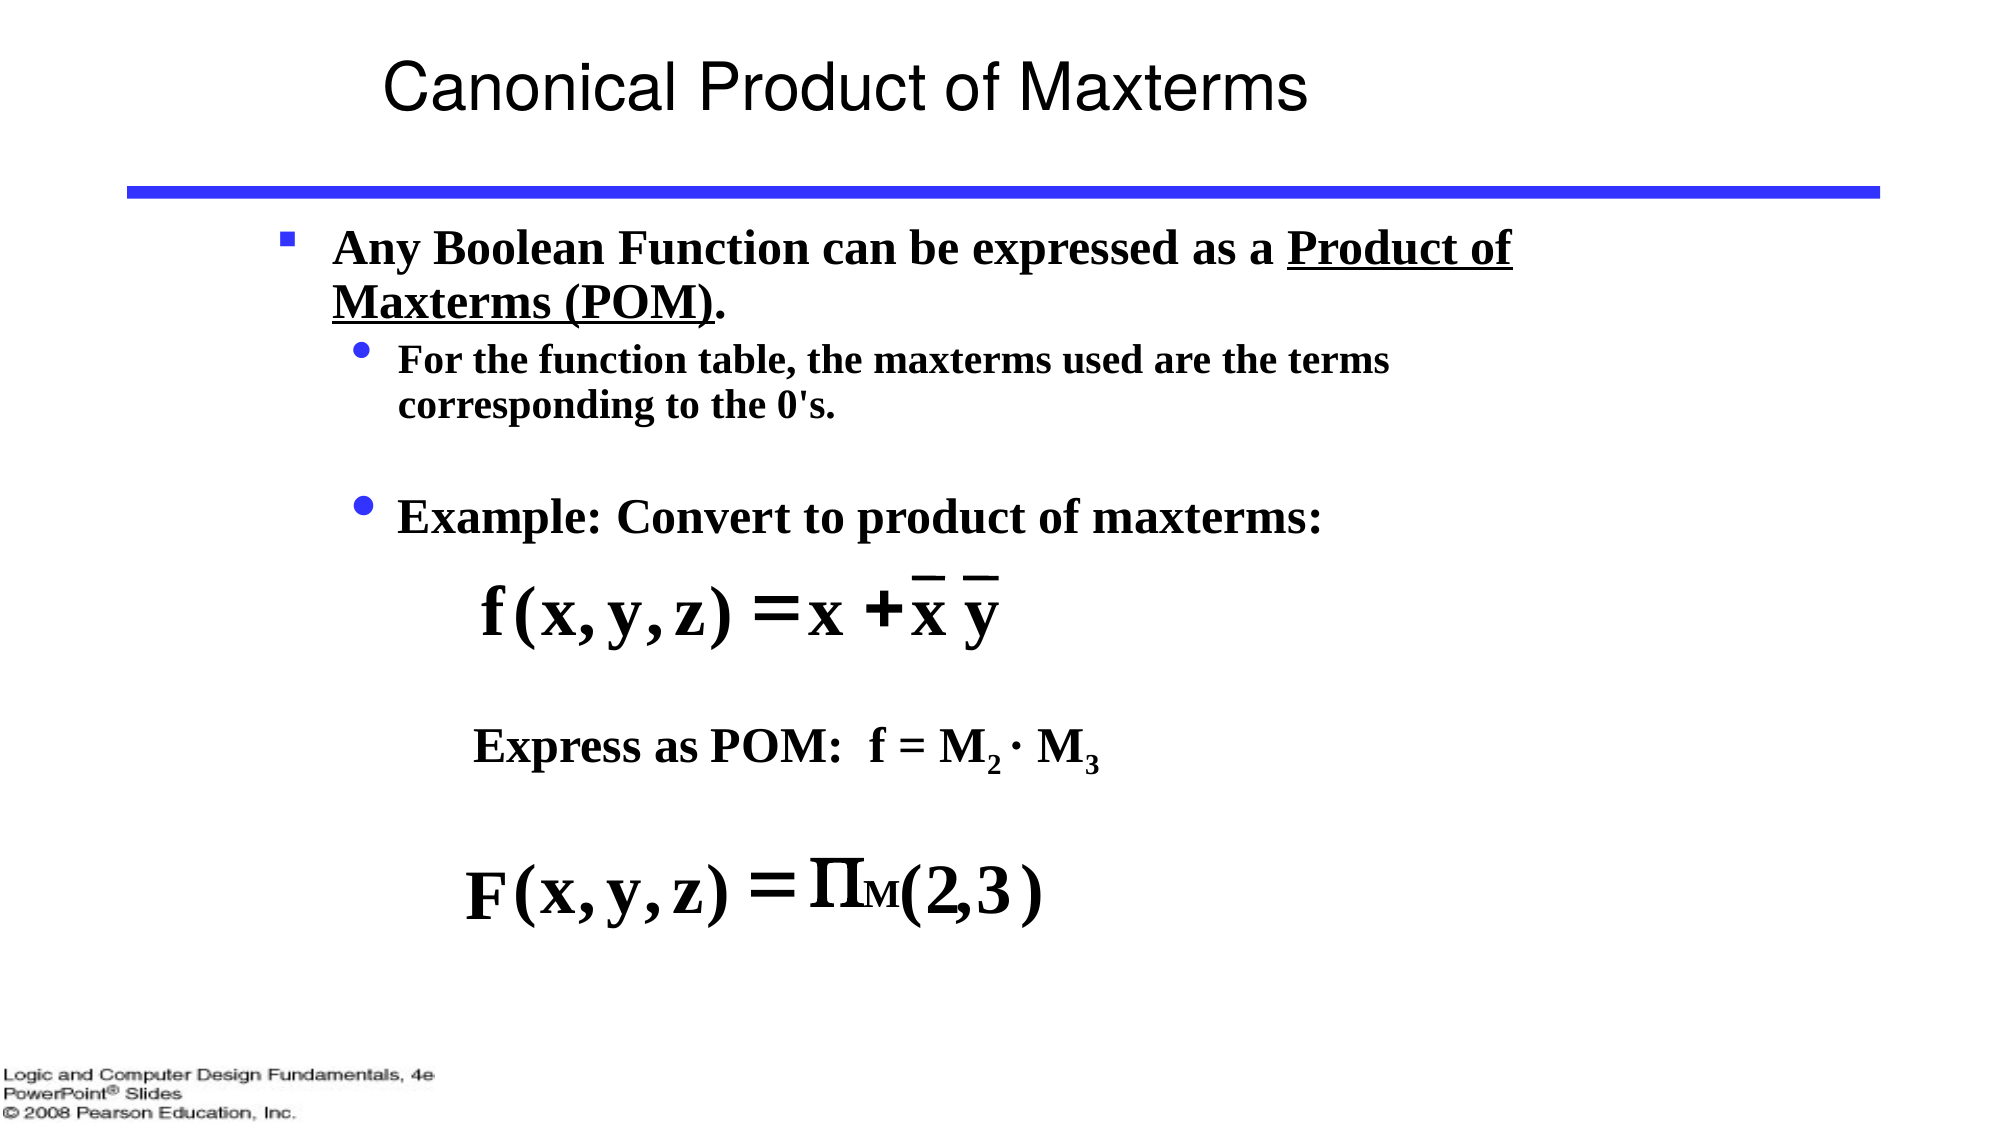

# Canonical Product of Maxterms
Any Boolean Function can be expressed as a Product of Maxterms (POM).
For the function table, the maxterms used are the terms corresponding to the 0's.

Example: Convert to product of maxterms:

=
+
f
(
x
,
y
,
z
)
x
x
y

Express as POM:  f = M2 · M3
=
Π
(
x
,
y
,
z
)
(
2
,
3
)
F
M